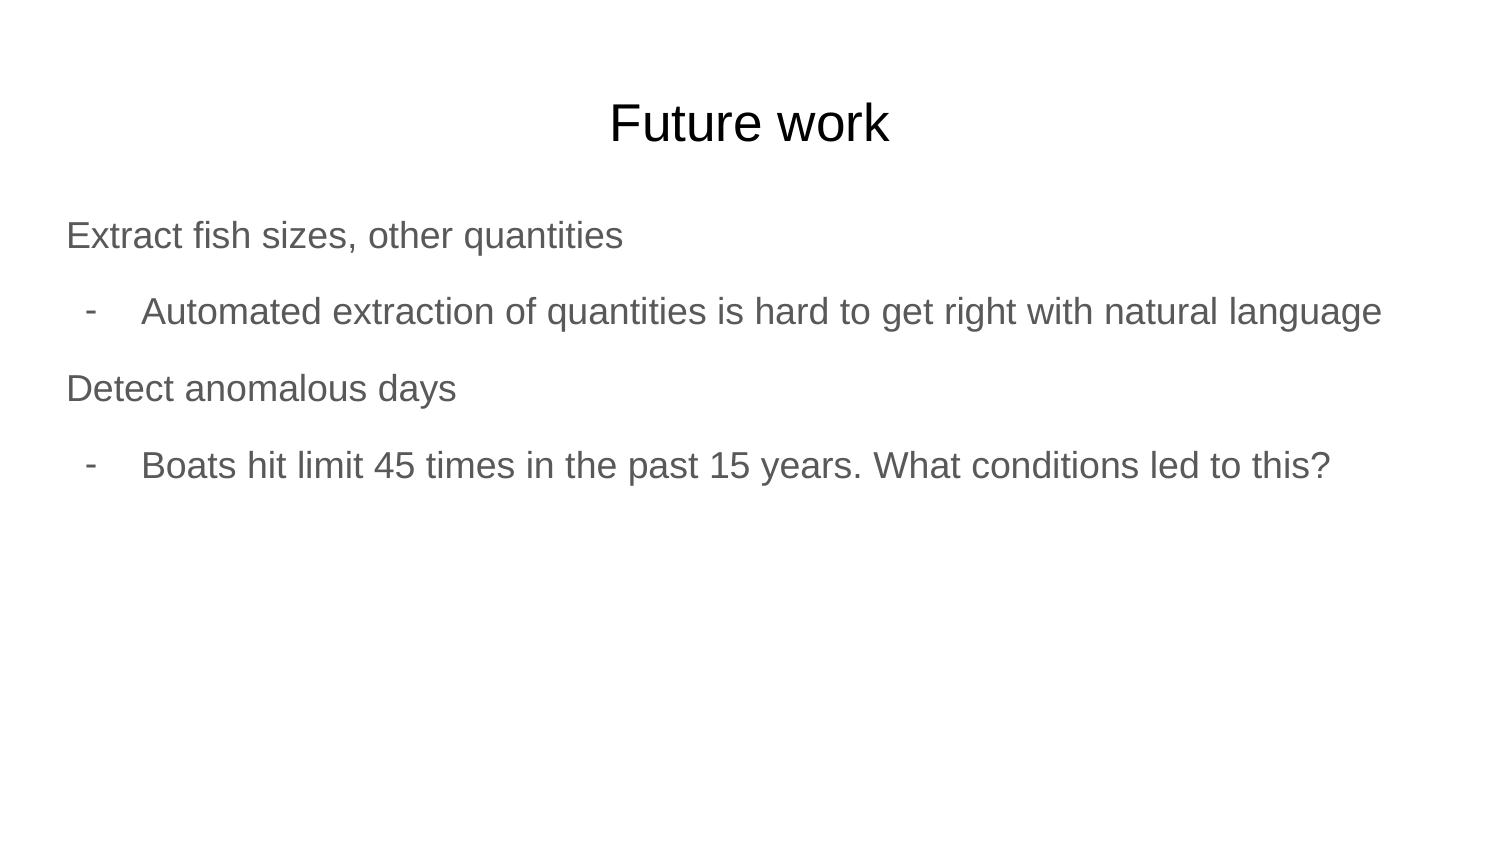

# Future work
Extract fish sizes, other quantities
Automated extraction of quantities is hard to get right with natural language
Detect anomalous days
Boats hit limit 45 times in the past 15 years. What conditions led to this?